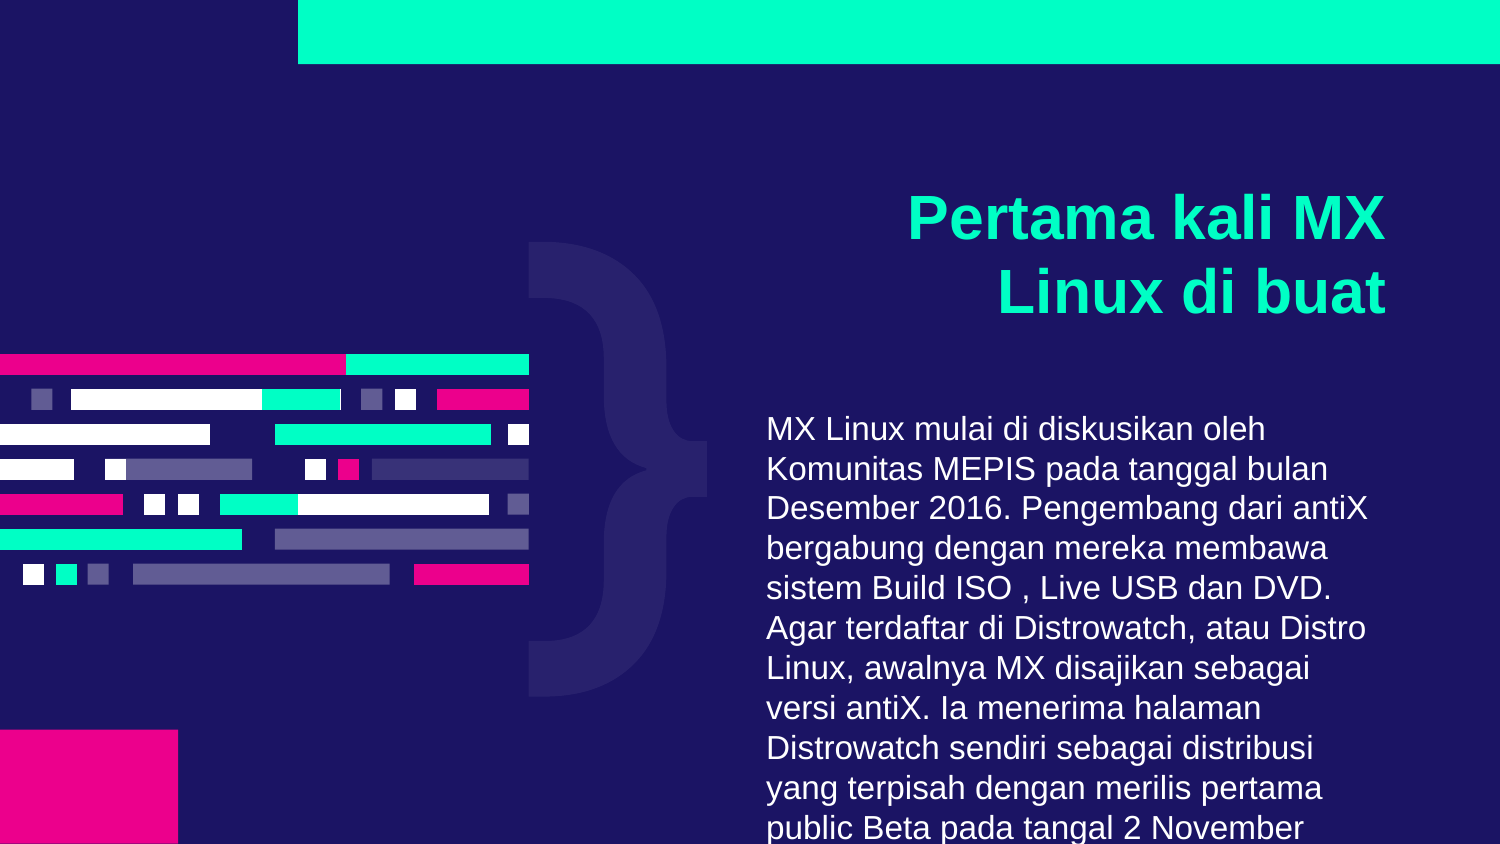

# Pertama kali MX Linux di buat
MX Linux mulai di diskusikan oleh Komunitas MEPIS pada tanggal bulan Desember 2016. Pengembang dari antiX bergabung dengan mereka membawa sistem Build ISO , Live USB dan DVD. Agar terdaftar di Distrowatch, atau Distro Linux, awalnya MX disajikan sebagai versi antiX. Ia menerima halaman Distrowatch sendiri sebagai distribusi yang terpisah dengan merilis pertama public Beta pada tangal 2 November 2016.